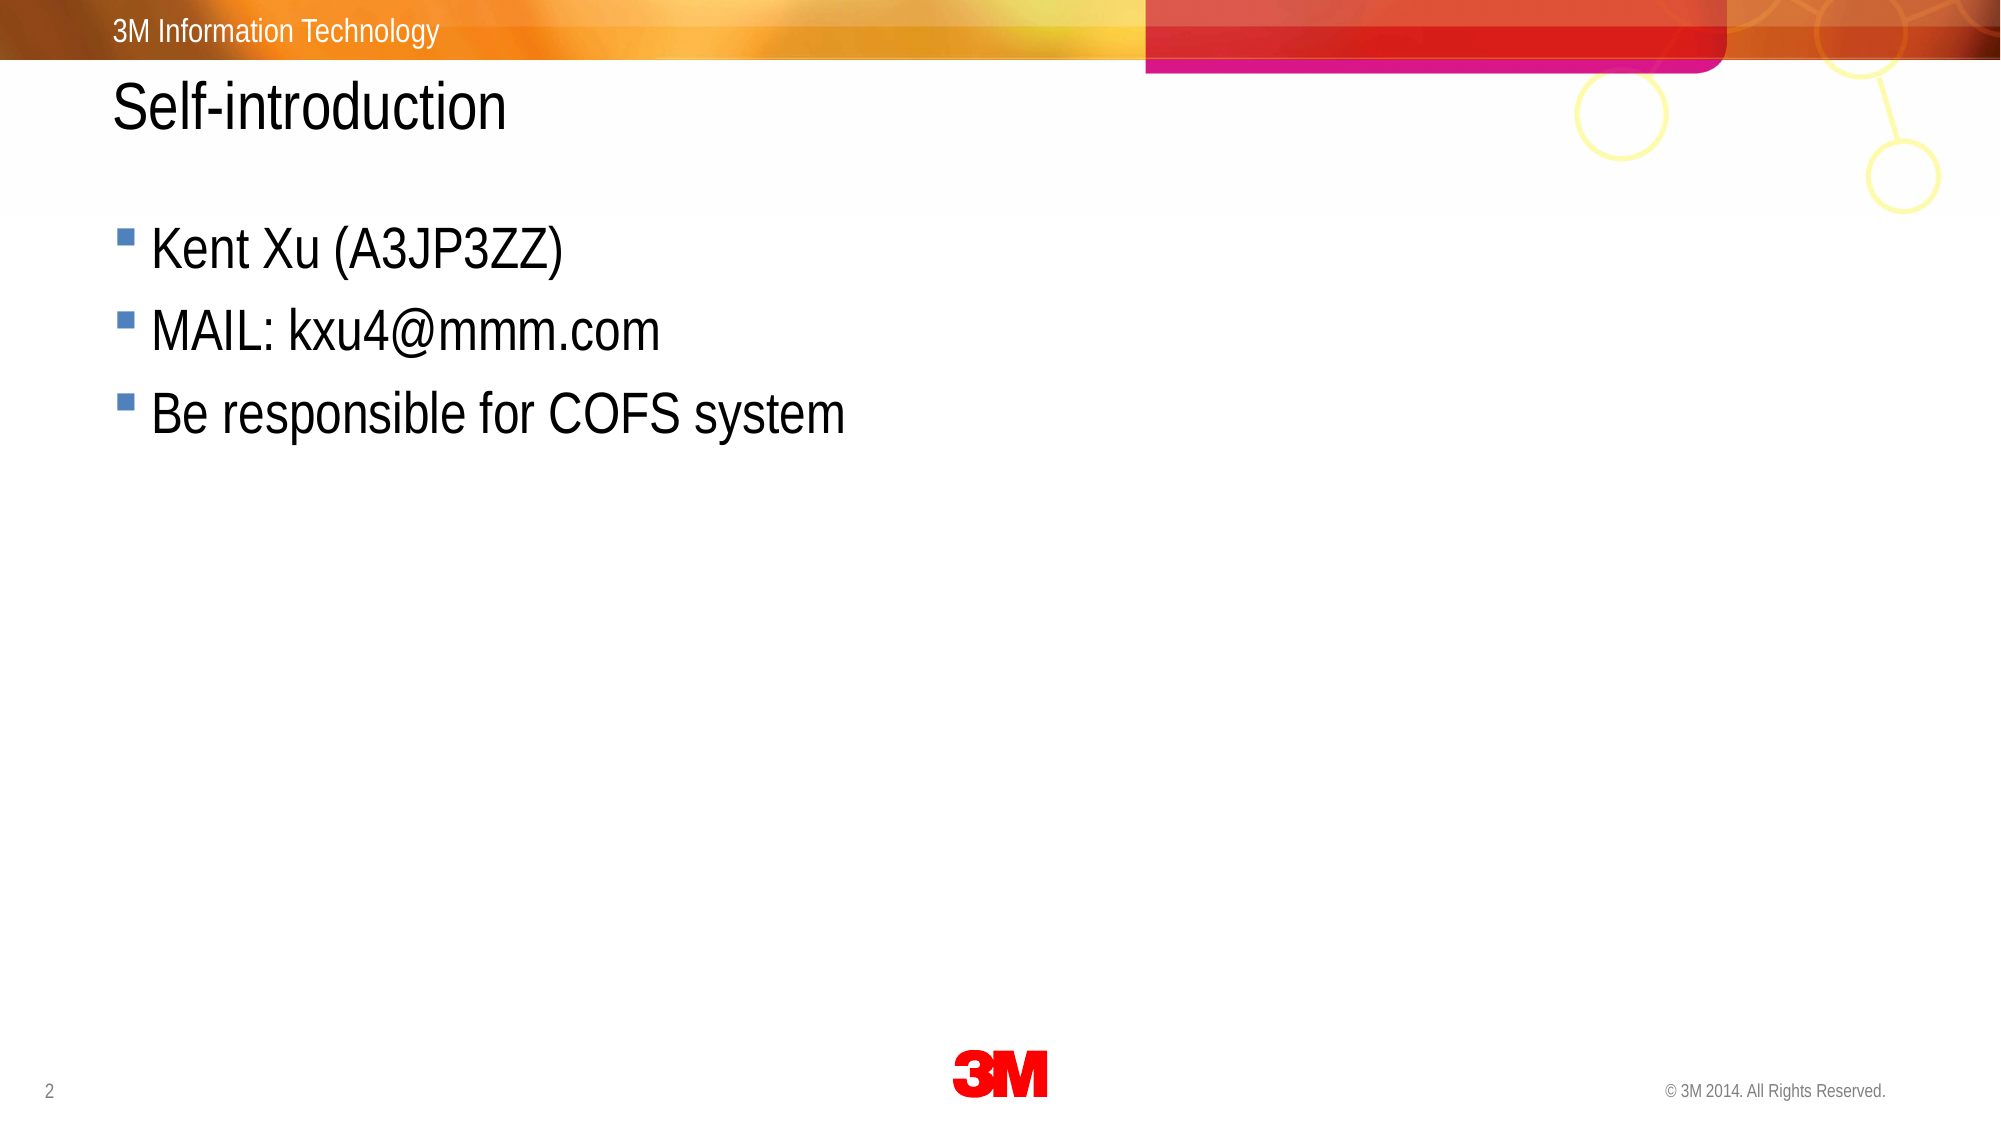

# Self-introduction
Kent Xu (A3JP3ZZ)
MAIL: kxu4@mmm.com
Be responsible for COFS system